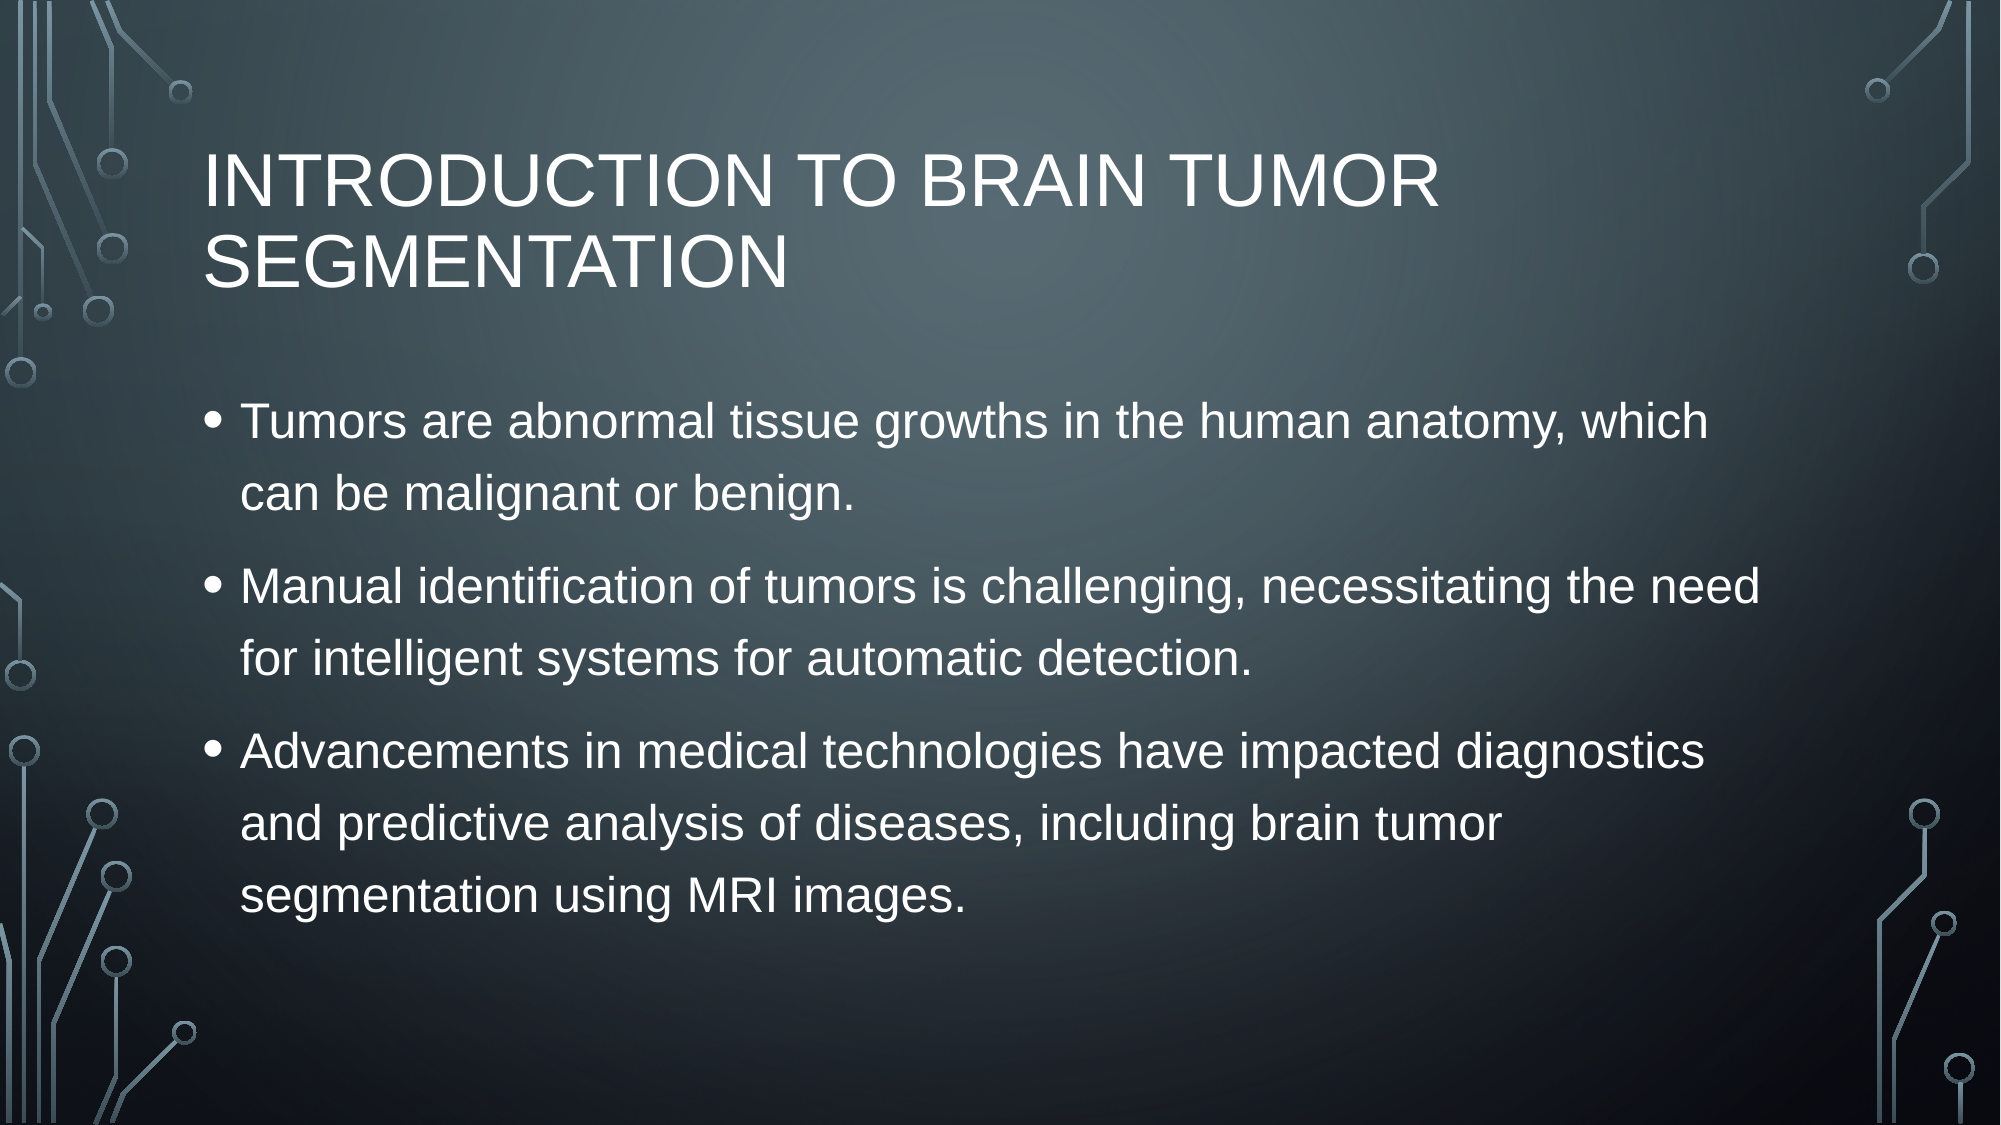

# Introduction to Brain Tumor Segmentation
Tumors are abnormal tissue growths in the human anatomy, which can be malignant or benign.
Manual identification of tumors is challenging, necessitating the need for intelligent systems for automatic detection.
Advancements in medical technologies have impacted diagnostics and predictive analysis of diseases, including brain tumor segmentation using MRI images.